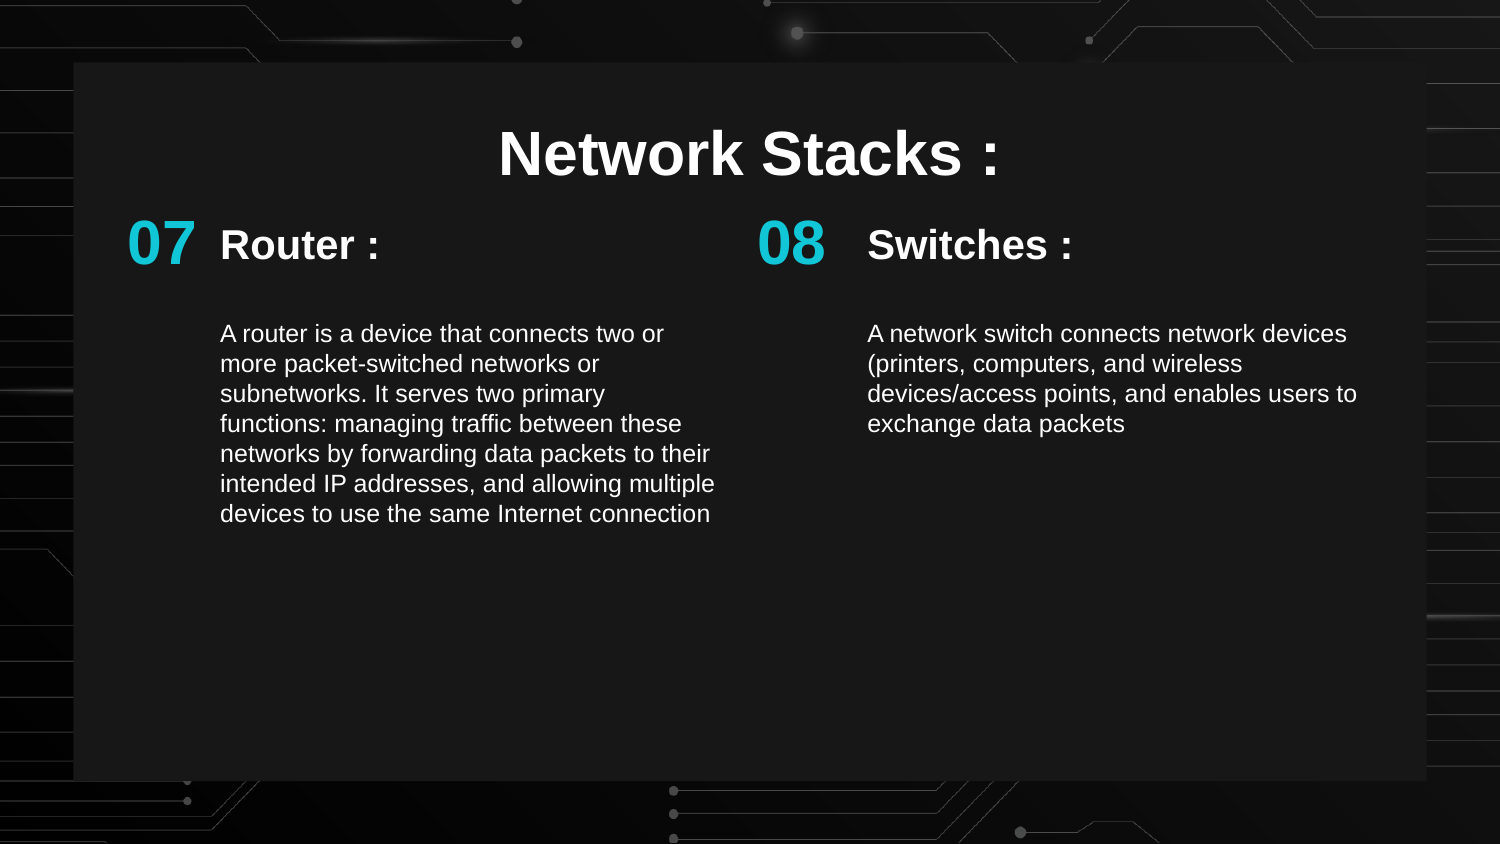

# Network Stacks :
08
Switches :

A network switch connects network devices (printers, computers, and wireless devices/access points, and enables users to exchange data packets
Router :

A router is a device that connects two or more packet-switched networks or subnetworks. It serves two primary functions: managing traffic between these networks by forwarding data packets to their intended IP addresses, and allowing multiple devices to use the same Internet connection
07